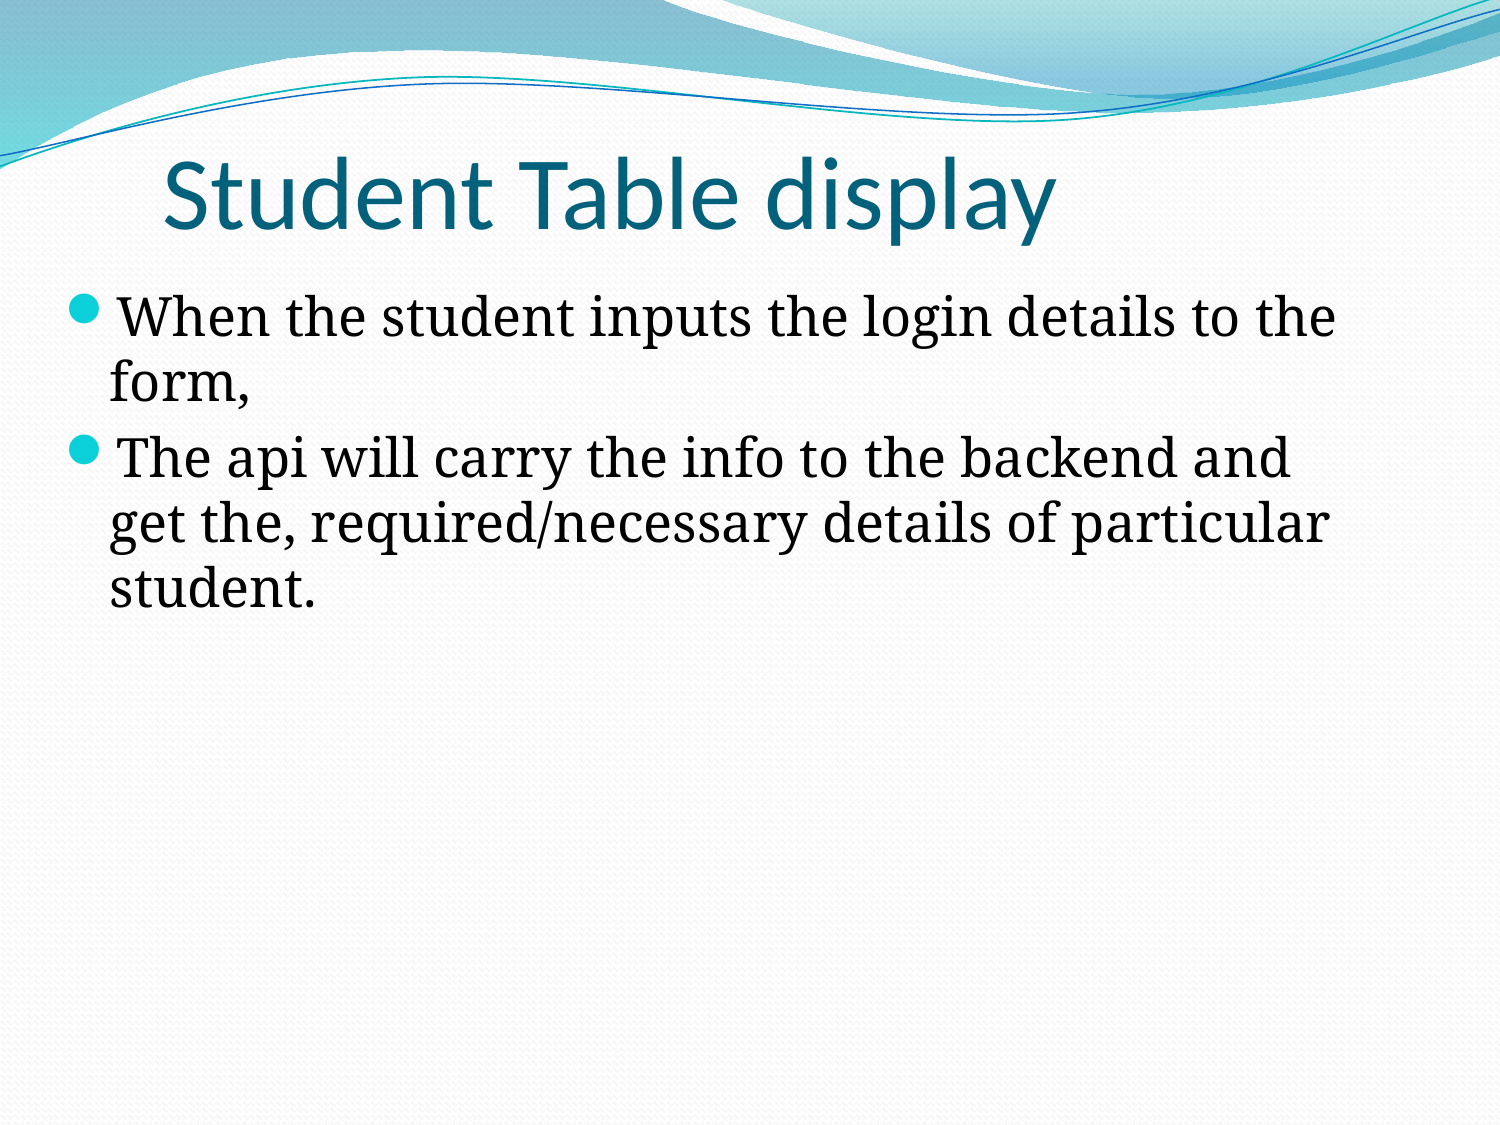

# Student Table display
When the student inputs the login details to the form,
The api will carry the info to the backend and get the, required/necessary details of particular student.